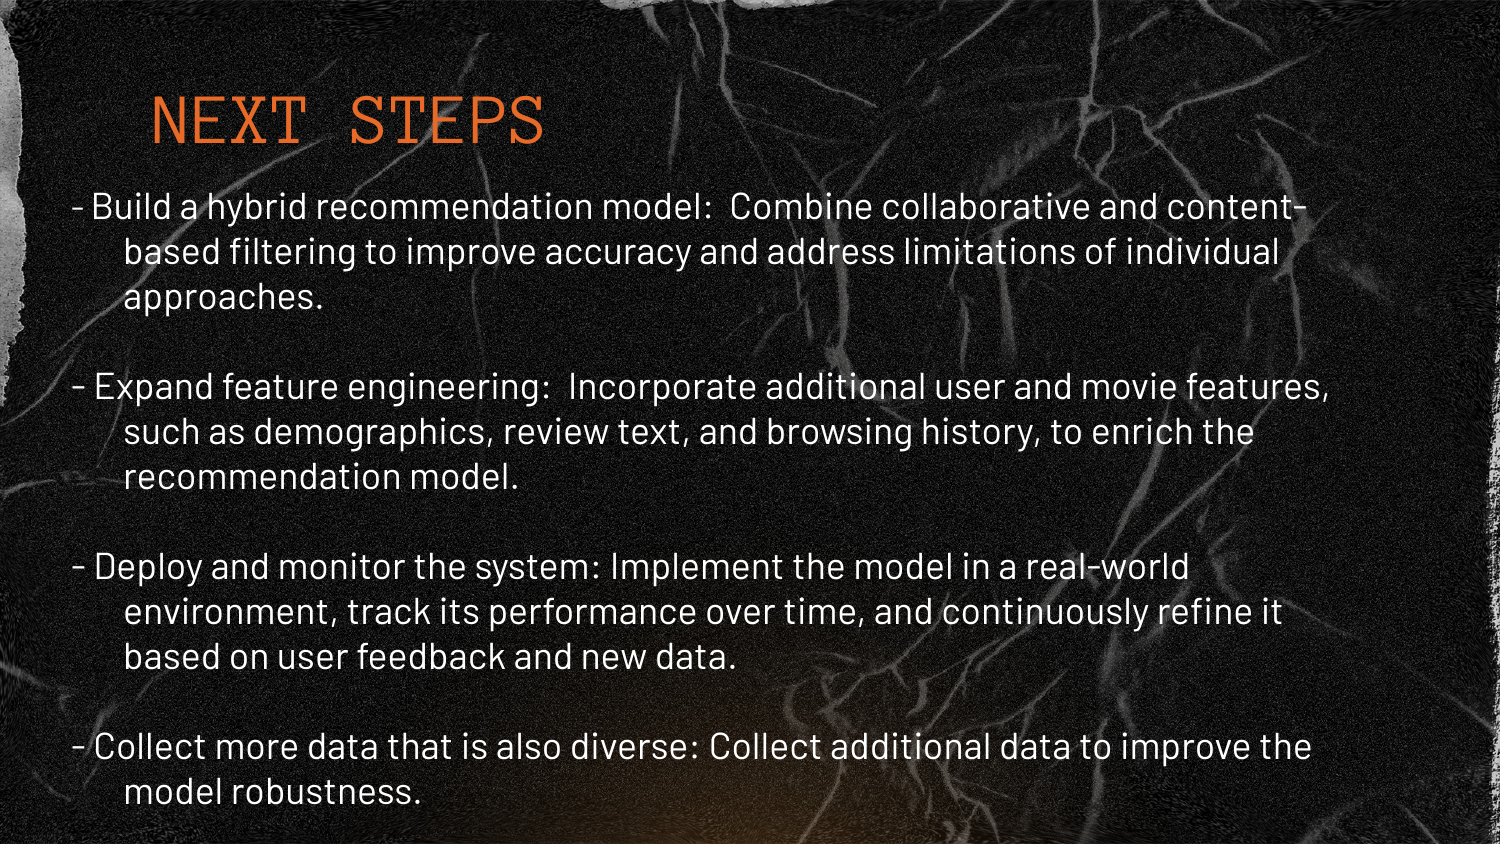

# NEXT STEPS
- Build a hybrid recommendation model:  Combine collaborative and content-based filtering to improve accuracy and address limitations of individual approaches.

- Expand feature engineering:  Incorporate additional user and movie features, such as demographics, review text, and browsing history, to enrich the recommendation model.

- Deploy and monitor the system: Implement the model in a real-world environment, track its performance over time, and continuously refine it based on user feedback and new data.

- Collect more data that is also diverse: Collect additional data to improve the model robustness.